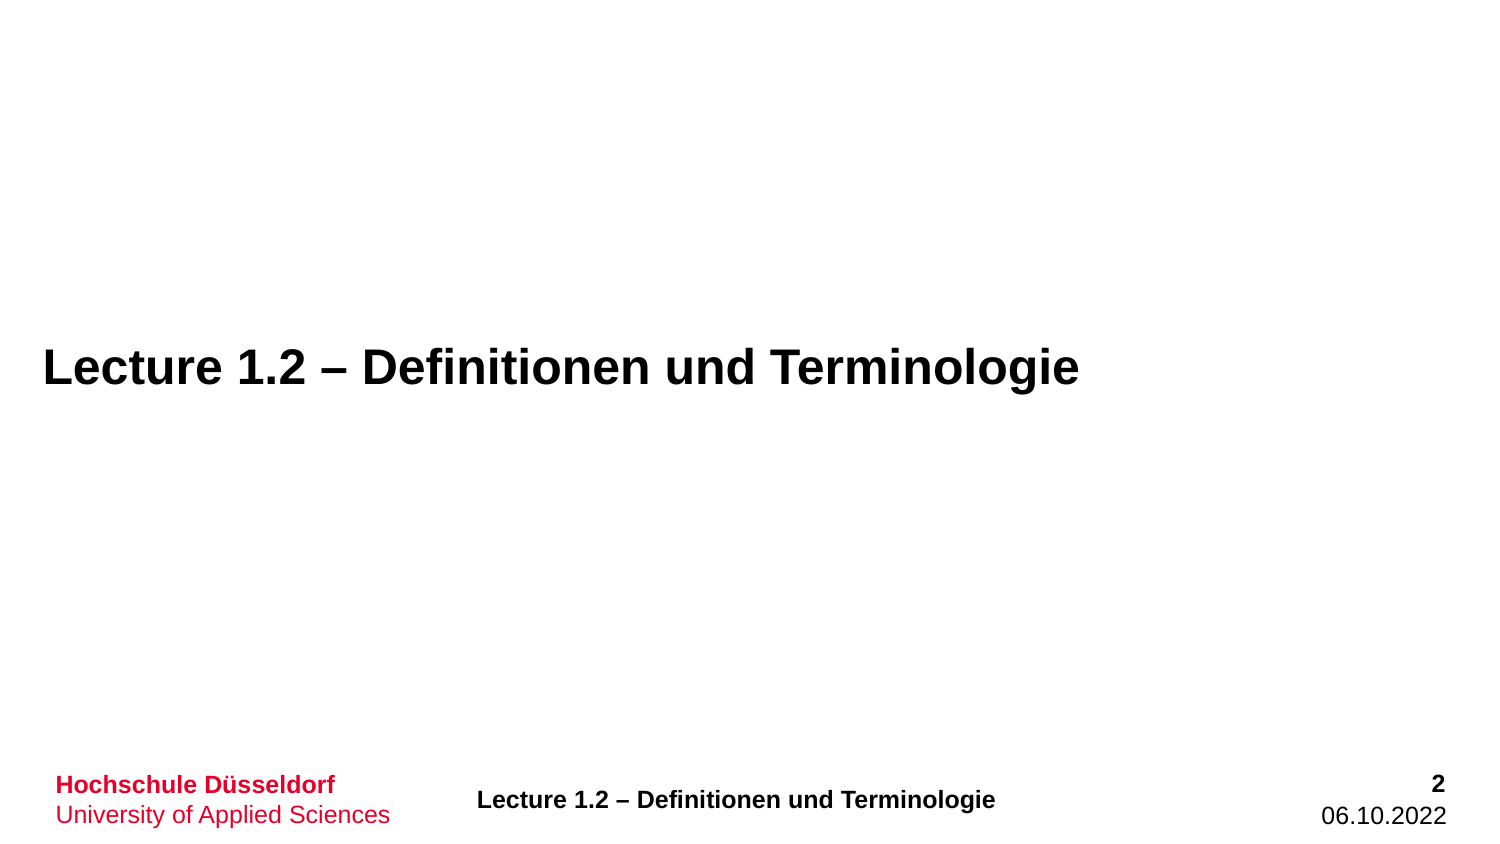

Lecture 1.2 – Definitionen und Terminologie
2

Lecture 1.2 – Definitionen und Terminologie
06.10.2022